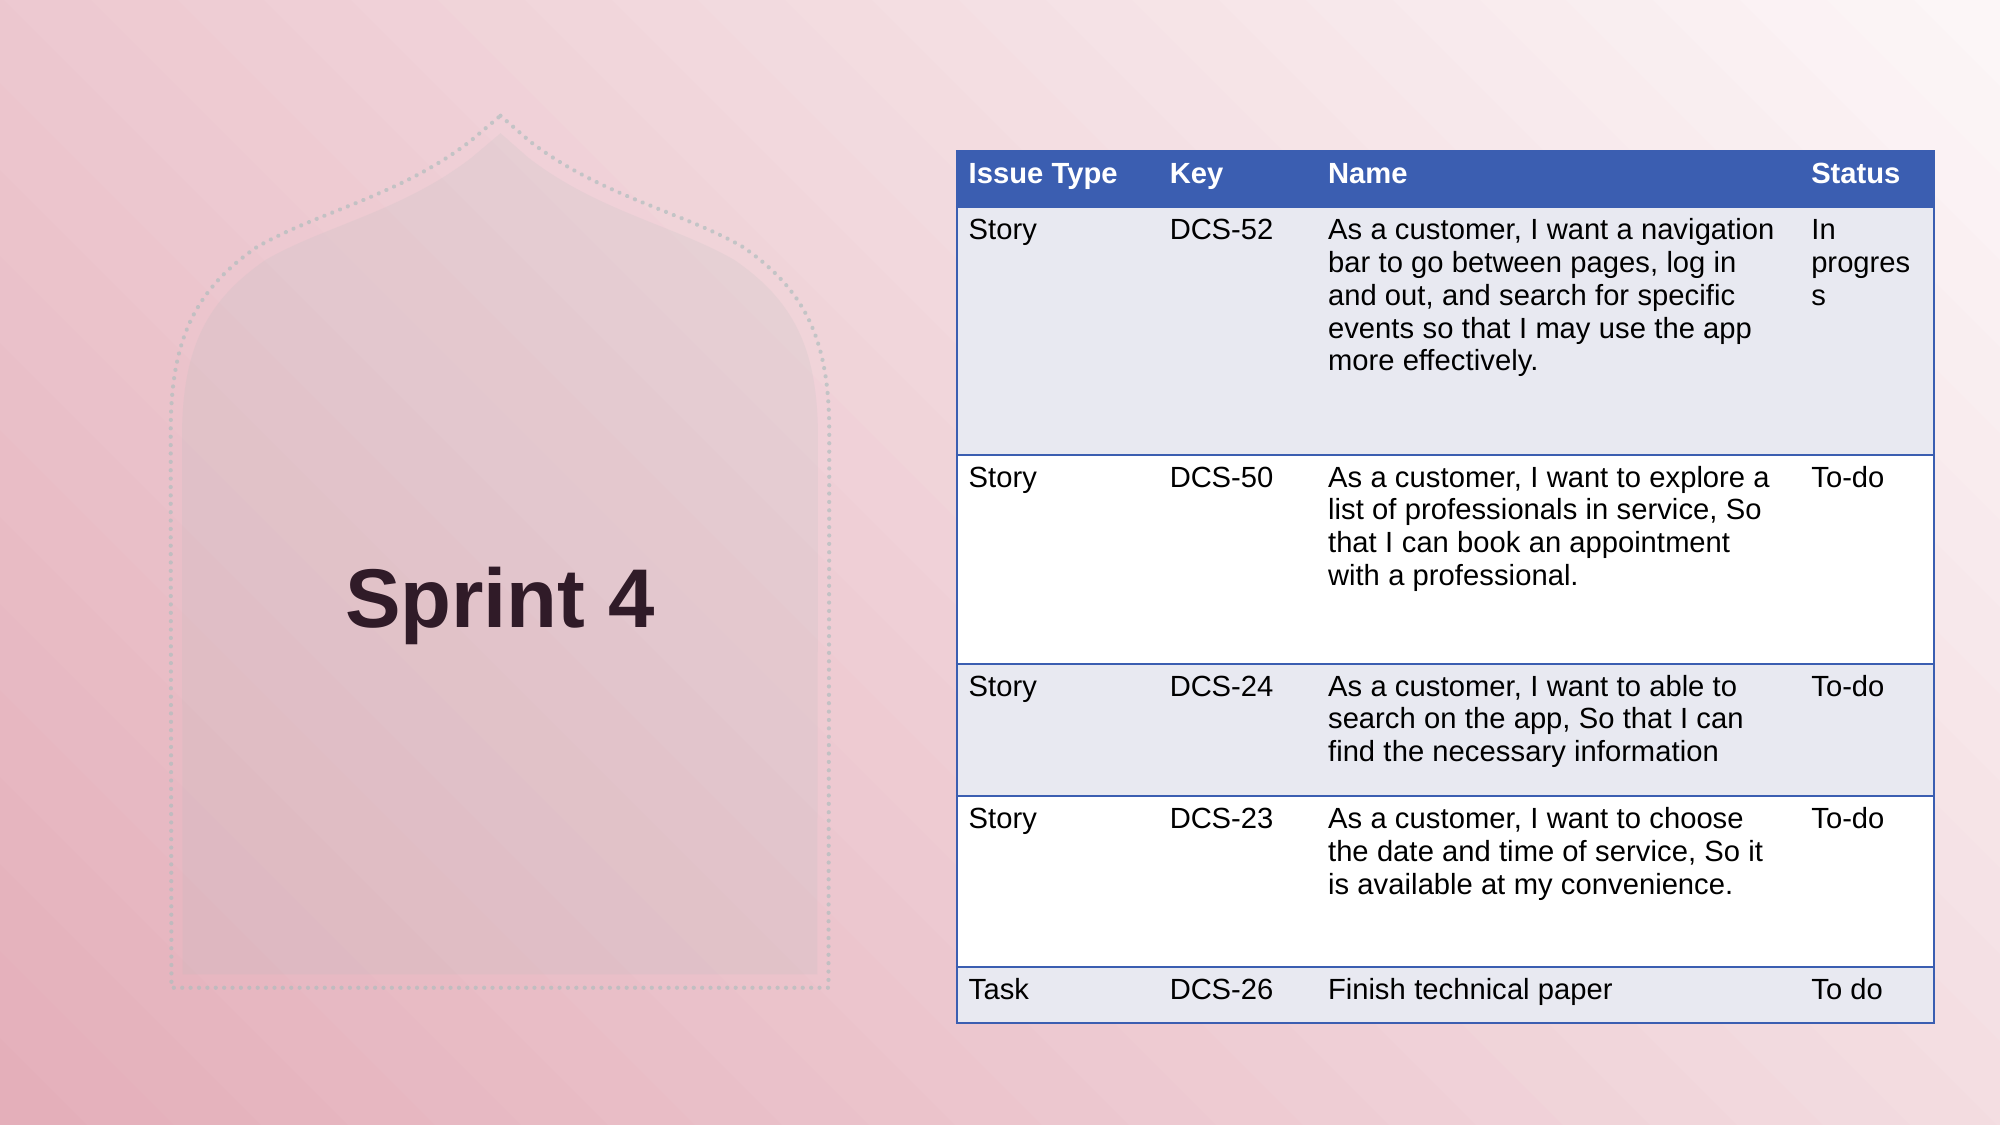

| Issue Type | Key | Name | Status |
| --- | --- | --- | --- |
| Story | DCS-52 | As a customer, I want a navigation bar to go between pages, log in and out, and search for specific events so that I may use the app more effectively. | In progress |
| Story | DCS-50 | As a customer, I want to explore a list of professionals in service, So that I can book an appointment with a professional. | To-do |
| Story | DCS-24 | As a customer, I want to able to search on the app, So that I can find the necessary information | To-do |
| Story | DCS-23 | As a customer, I want to choose the date and time of service, So it is available at my convenience. | To-do |
| Task | DCS-26 | Finish technical paper | To do |
# Sprint 4